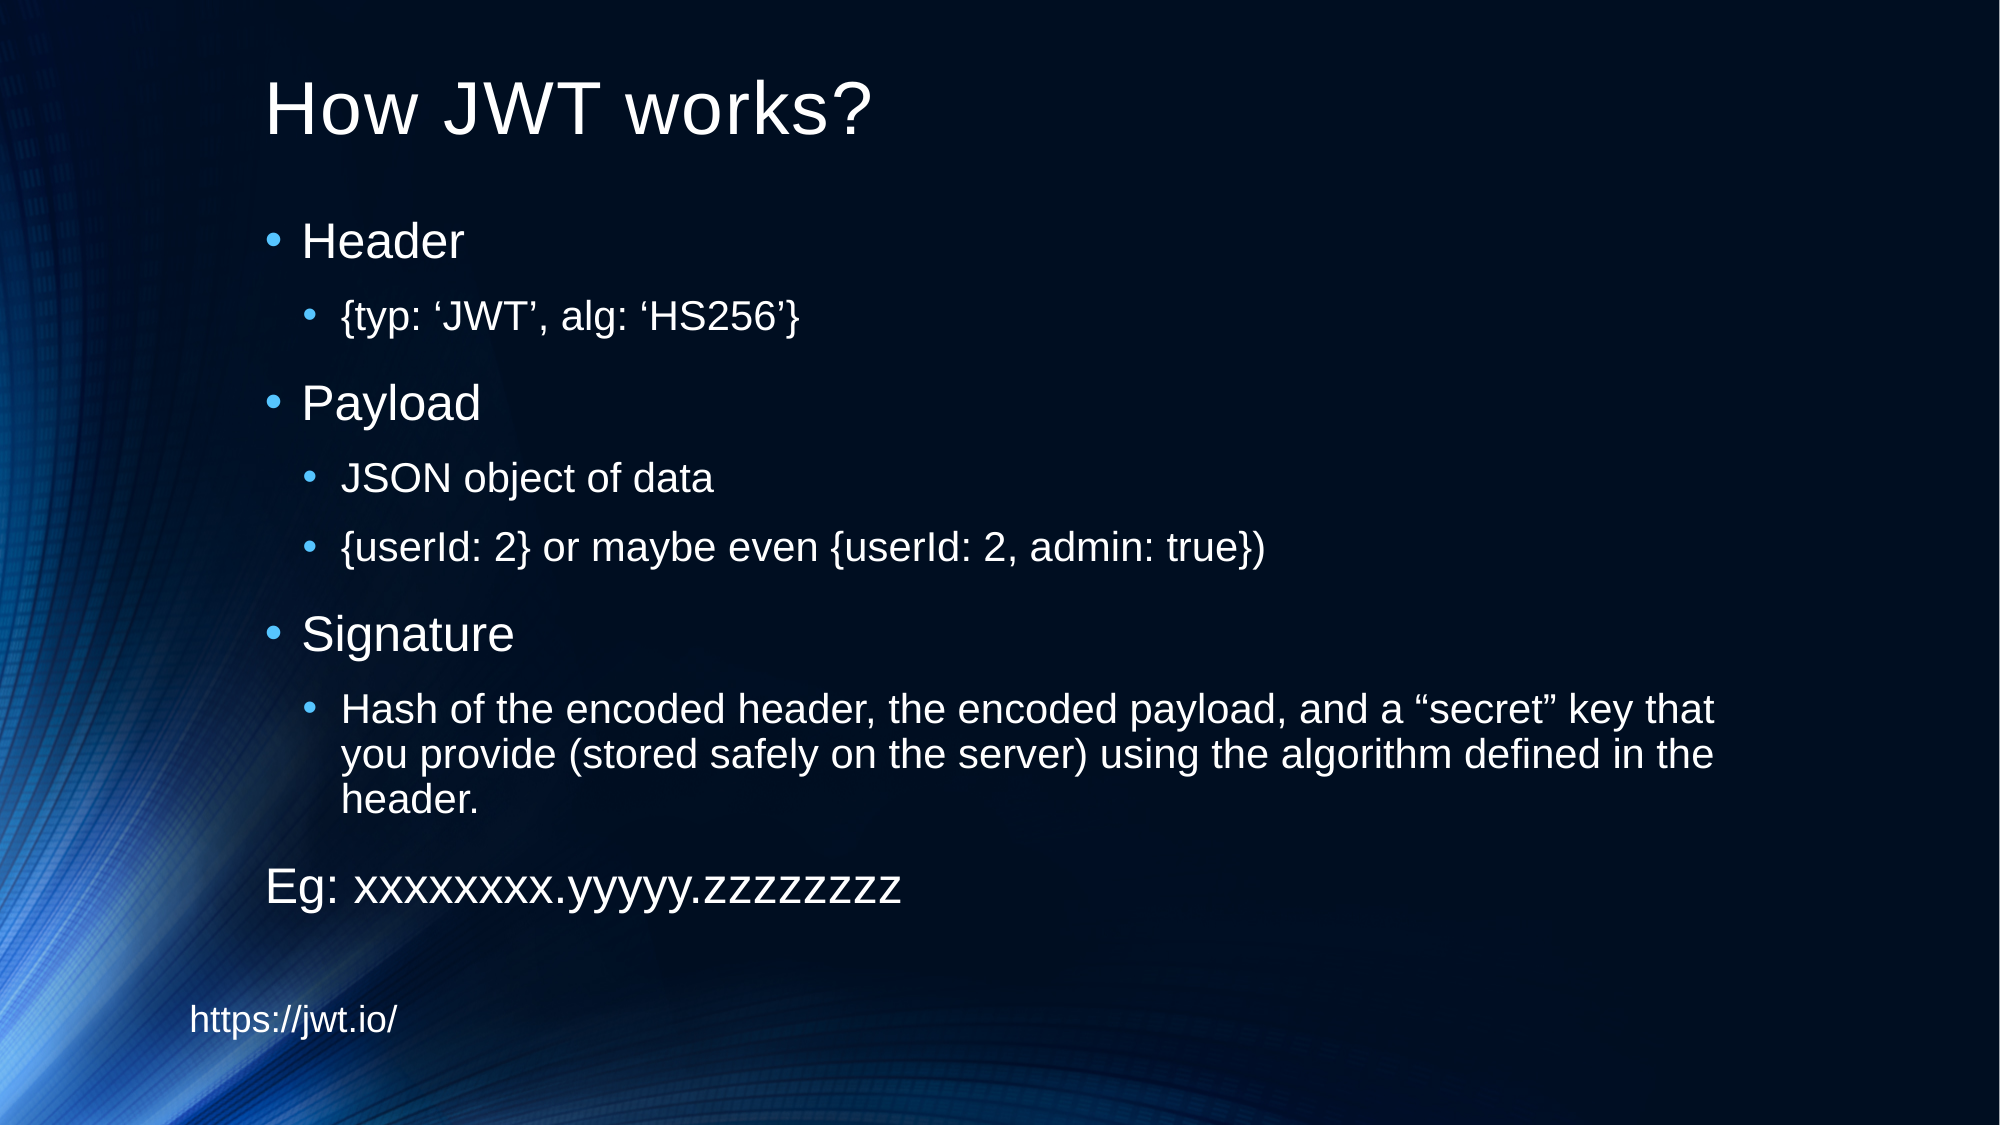

# How JWT works?
Header
{typ: ‘JWT’, alg: ‘HS256’}
Payload
JSON object of data
{userId: 2} or maybe even {userId: 2, admin: true})
Signature
Hash of the encoded header, the encoded payload, and a “secret” key that you provide (stored safely on the server) using the algorithm defined in the header.
Eg: xxxxxxxx.yyyyy.zzzzzzzz
https://jwt.io/